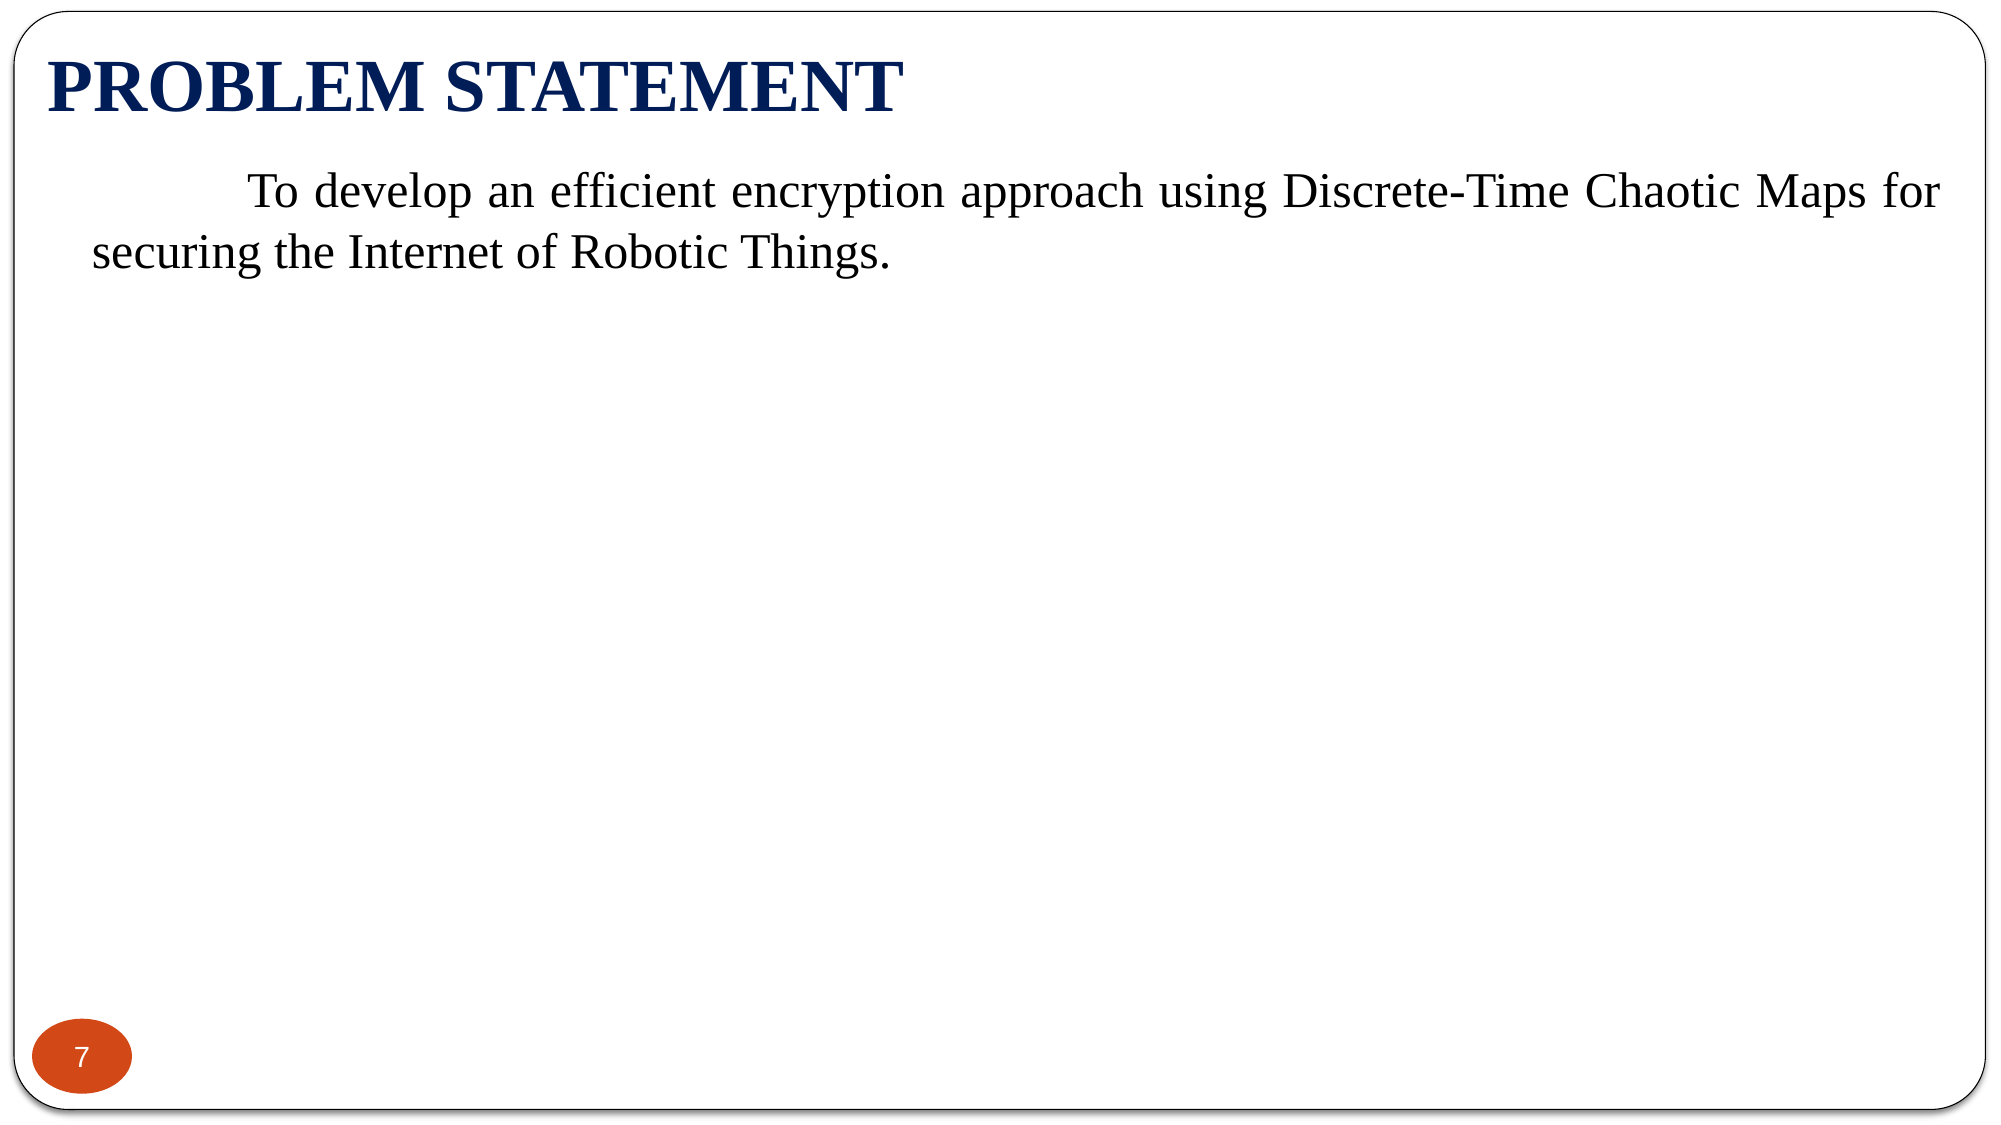

# PROBLEM STATEMENT
  		To develop an efficient encryption approach using Discrete-Time Chaotic Maps for securing the Internet of Robotic Things.

7